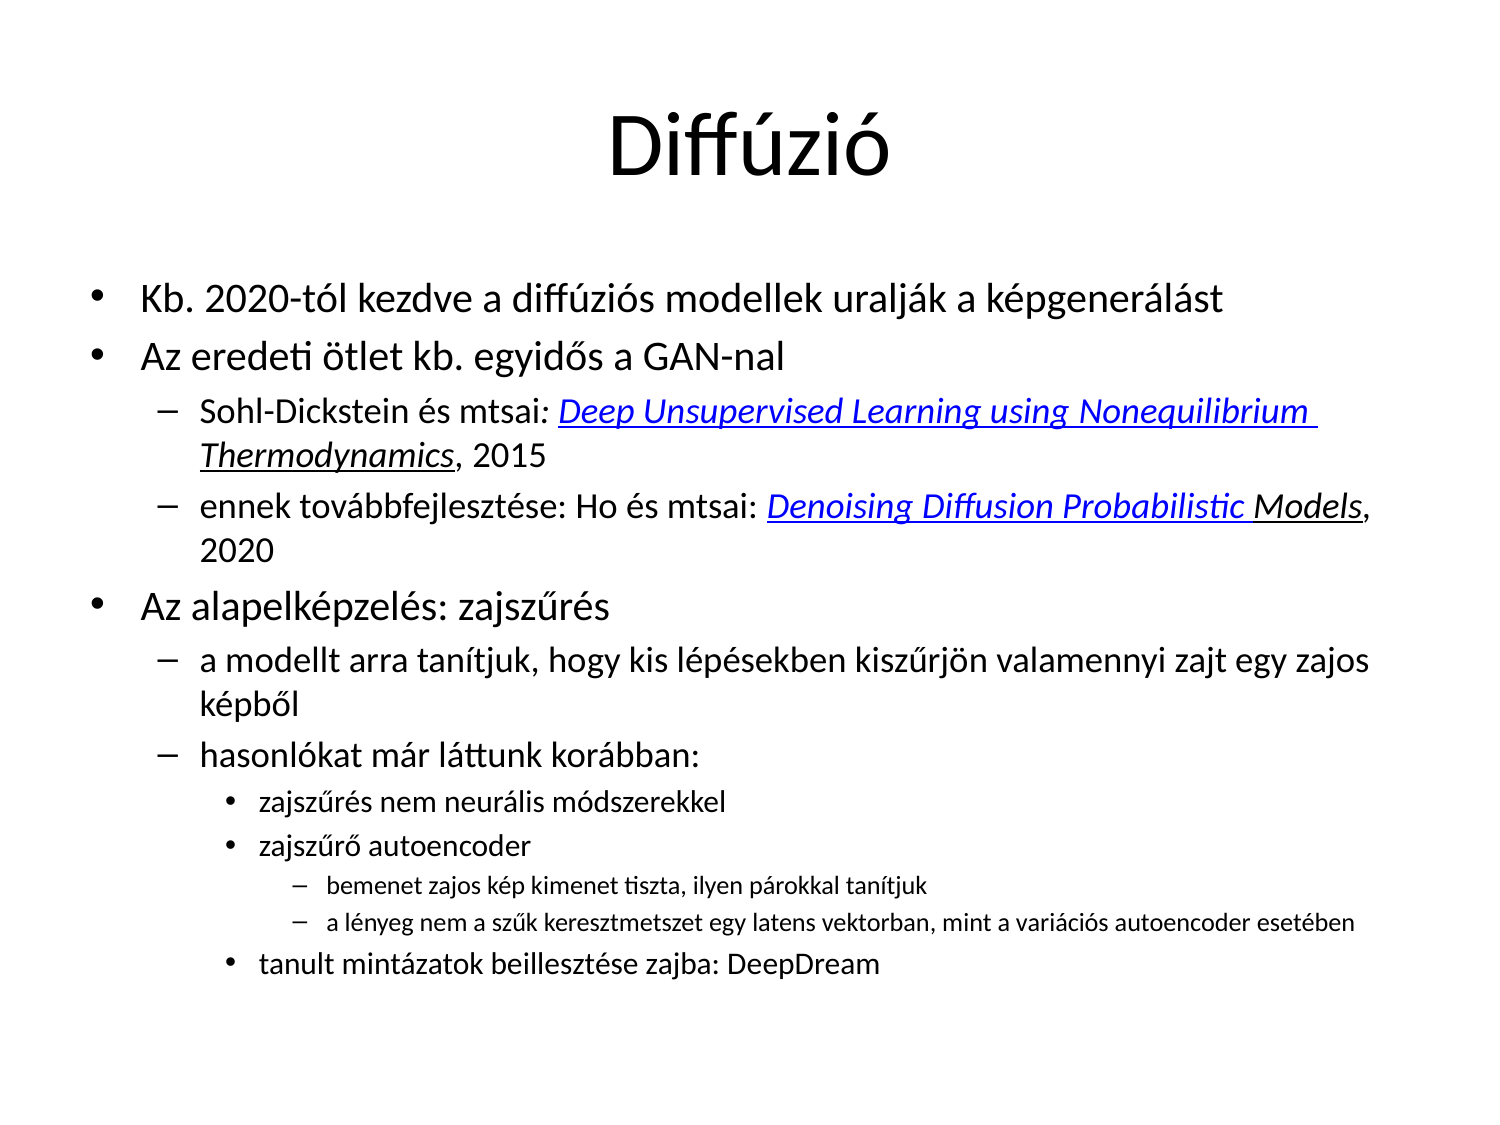

# Diffúzió
Kb. 2020-tól kezdve a diffúziós modellek uralják a képgenerálást
Az eredeti ötlet kb. egyidős a GAN-nal
Sohl-Dickstein és mtsai: Deep Unsupervised Learning using Nonequilibrium Thermodynamics, 2015
ennek továbbfejlesztése: Ho és mtsai: Denoising Diffusion Probabilistic Models, 2020
Az alapelképzelés: zajszűrés
a modellt arra tanítjuk, hogy kis lépésekben kiszűrjön valamennyi zajt egy zajos képből
hasonlókat már láttunk korábban:
zajszűrés nem neurális módszerekkel
zajszűrő autoencoder
bemenet zajos kép kimenet tiszta, ilyen párokkal tanítjuk
a lényeg nem a szűk keresztmetszet egy latens vektorban, mint a variációs autoencoder esetében
tanult mintázatok beillesztése zajba: DeepDream